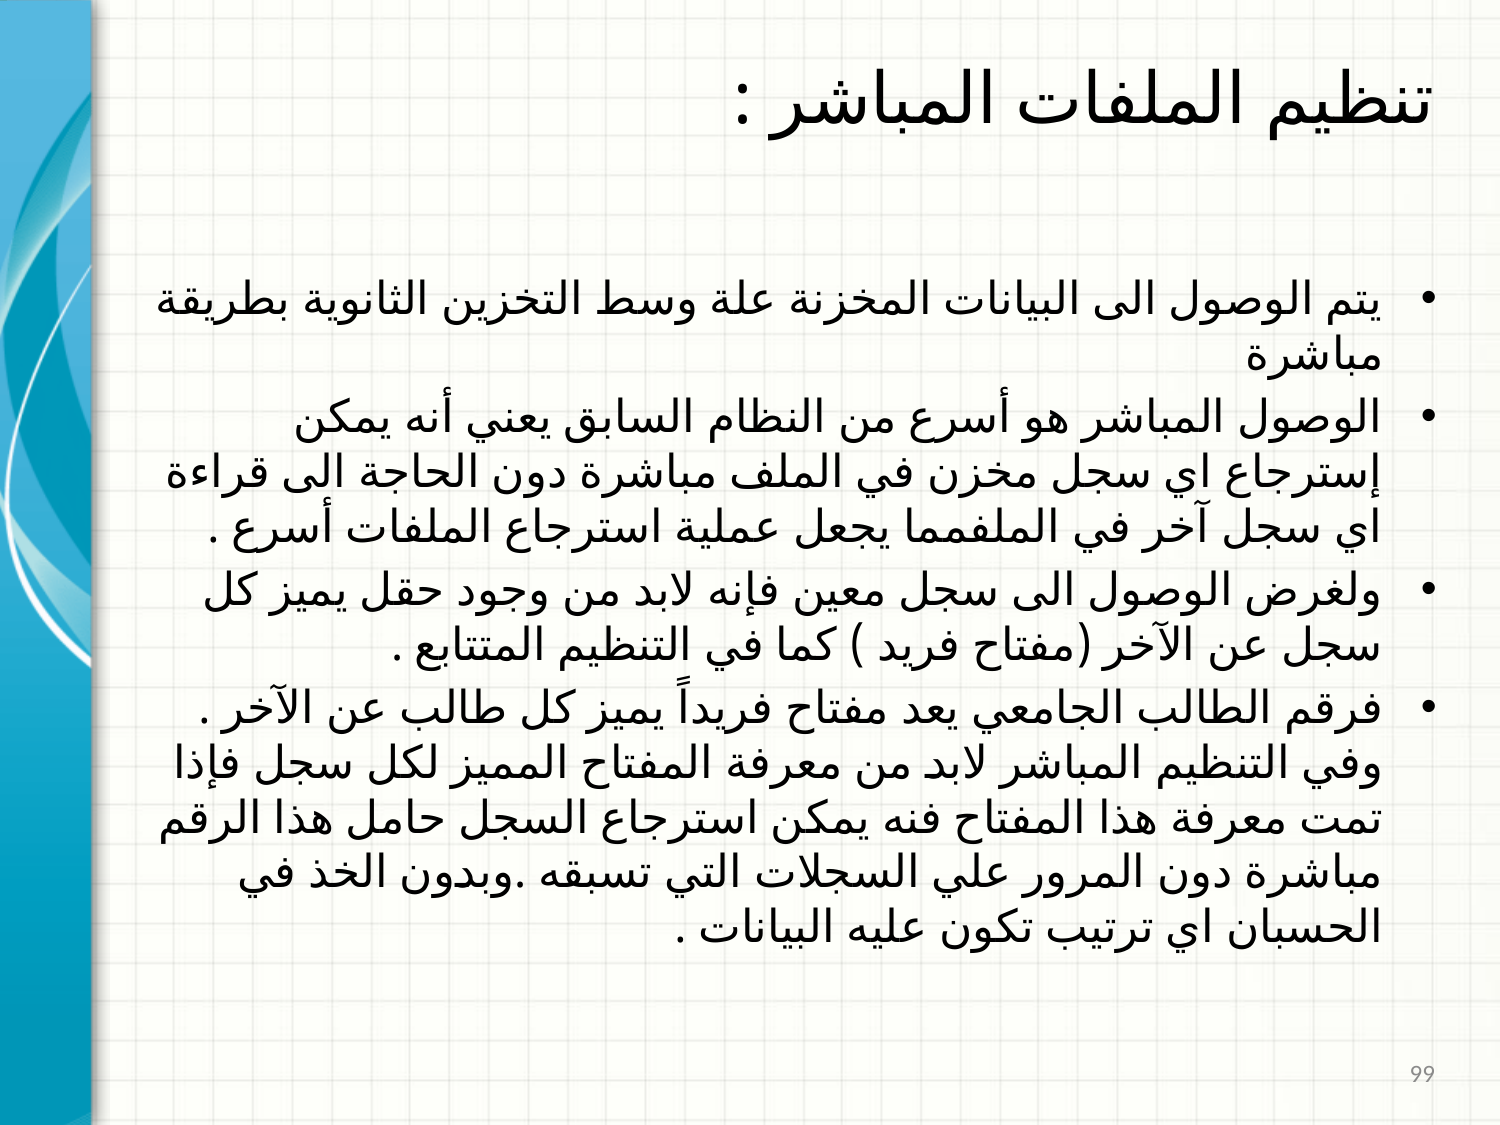

# تنظيم الملفات المباشر :
يتم الوصول الى البيانات المخزنة علة وسط التخزين الثانوية بطريقة مباشرة
الوصول المباشر هو أسرع من النظام السابق يعني أنه يمكن إسترجاع اي سجل مخزن في الملف مباشرة دون الحاجة الى قراءة اي سجل آخر في الملفمما يجعل عملية استرجاع الملفات أسرع .
ولغرض الوصول الى سجل معين فإنه لابد من وجود حقل يميز كل سجل عن الآخر (مفتاح فريد ) كما في التنظيم المتتابع .
فرقم الطالب الجامعي يعد مفتاح فريداً يميز كل طالب عن الآخر . وفي التنظيم المباشر لابد من معرفة المفتاح المميز لكل سجل فإذا تمت معرفة هذا المفتاح فنه يمكن استرجاع السجل حامل هذا الرقم مباشرة دون المرور علي السجلات التي تسبقه .وبدون الخذ في الحسبان اي ترتيب تكون عليه البيانات .

99